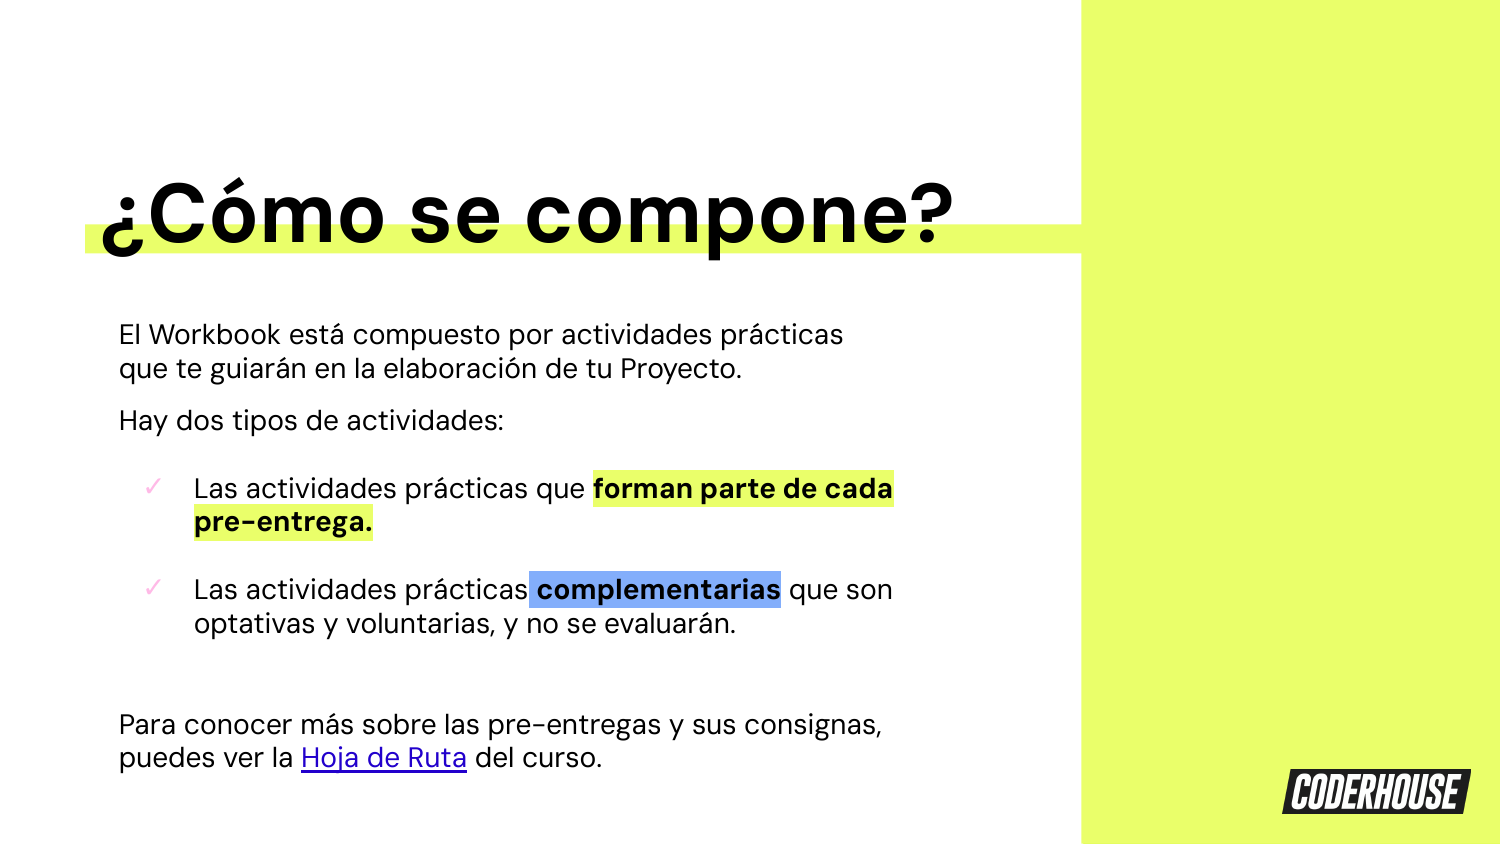

¿Cómo se compone?

El Workbook está compuesto por actividades prácticas que te guiarán en la elaboración de tu Proyecto.

Hay dos tipos de actividades:

Las actividades prácticas que forman parte de cada pre-entrega.

Las actividades prácticas complementarias que son optativas y voluntarias, y no se evaluarán.

Para conocer más sobre las pre-entregas y sus consignas, puedes ver la Hoja de Ruta del curso.